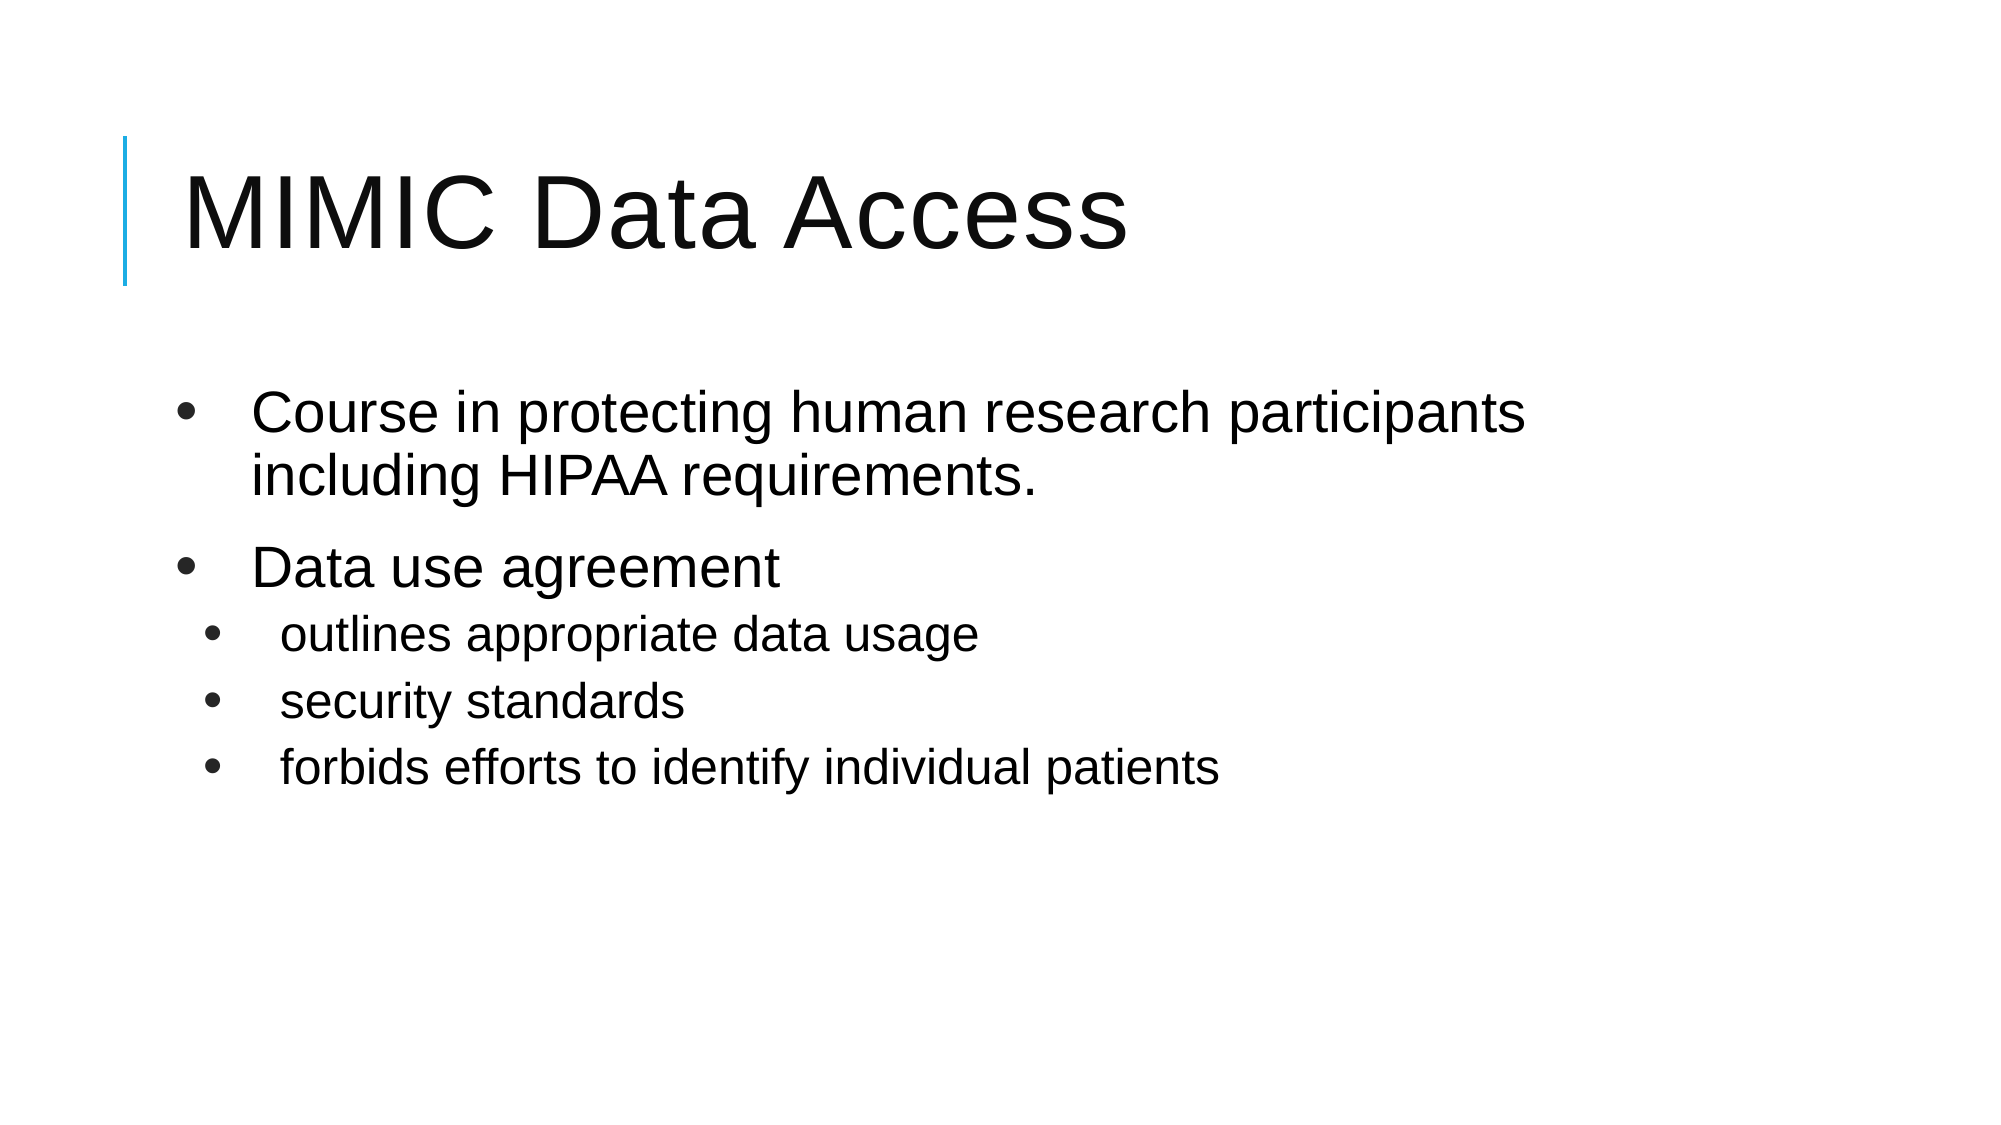

# MIMIC Data Access
Course in protecting human research participants including HIPAA requirements.
Data use agreement
outlines appropriate data usage
security standards
forbids efforts to identify individual patients